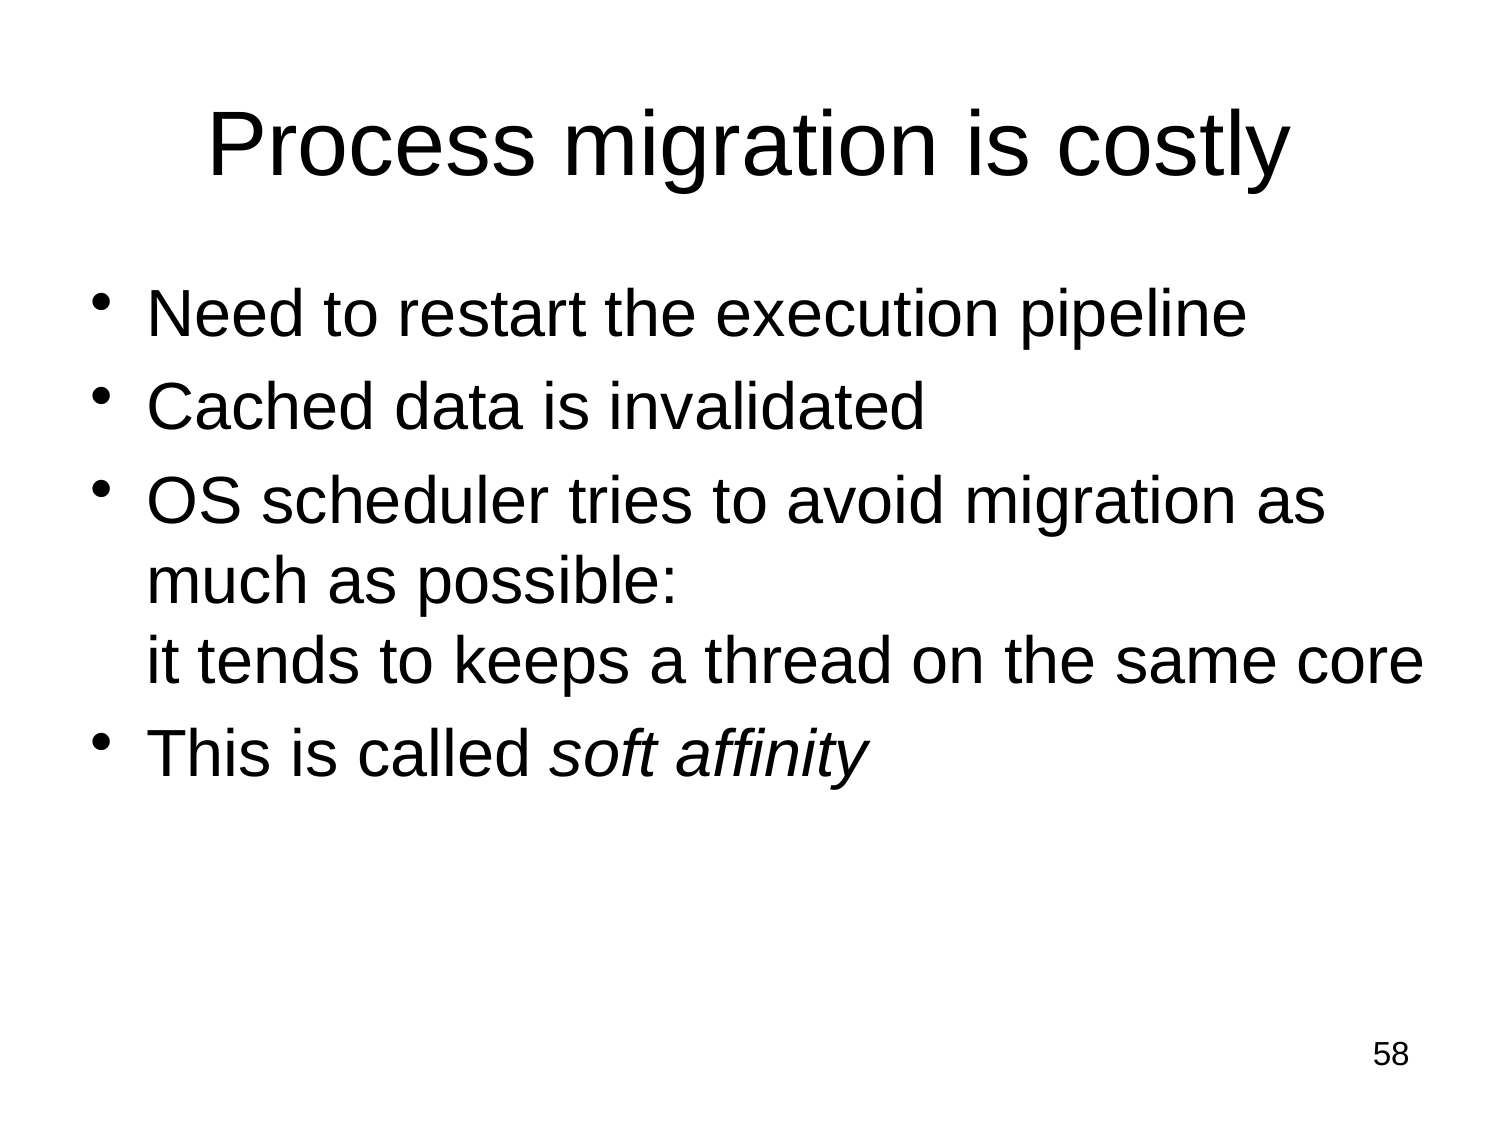

# Process migration is costly
Need to restart the execution pipeline
Cached data is invalidated
OS scheduler tries to avoid migration as much as possible:
it tends to keeps a thread on the same core
This is called soft affinity

58